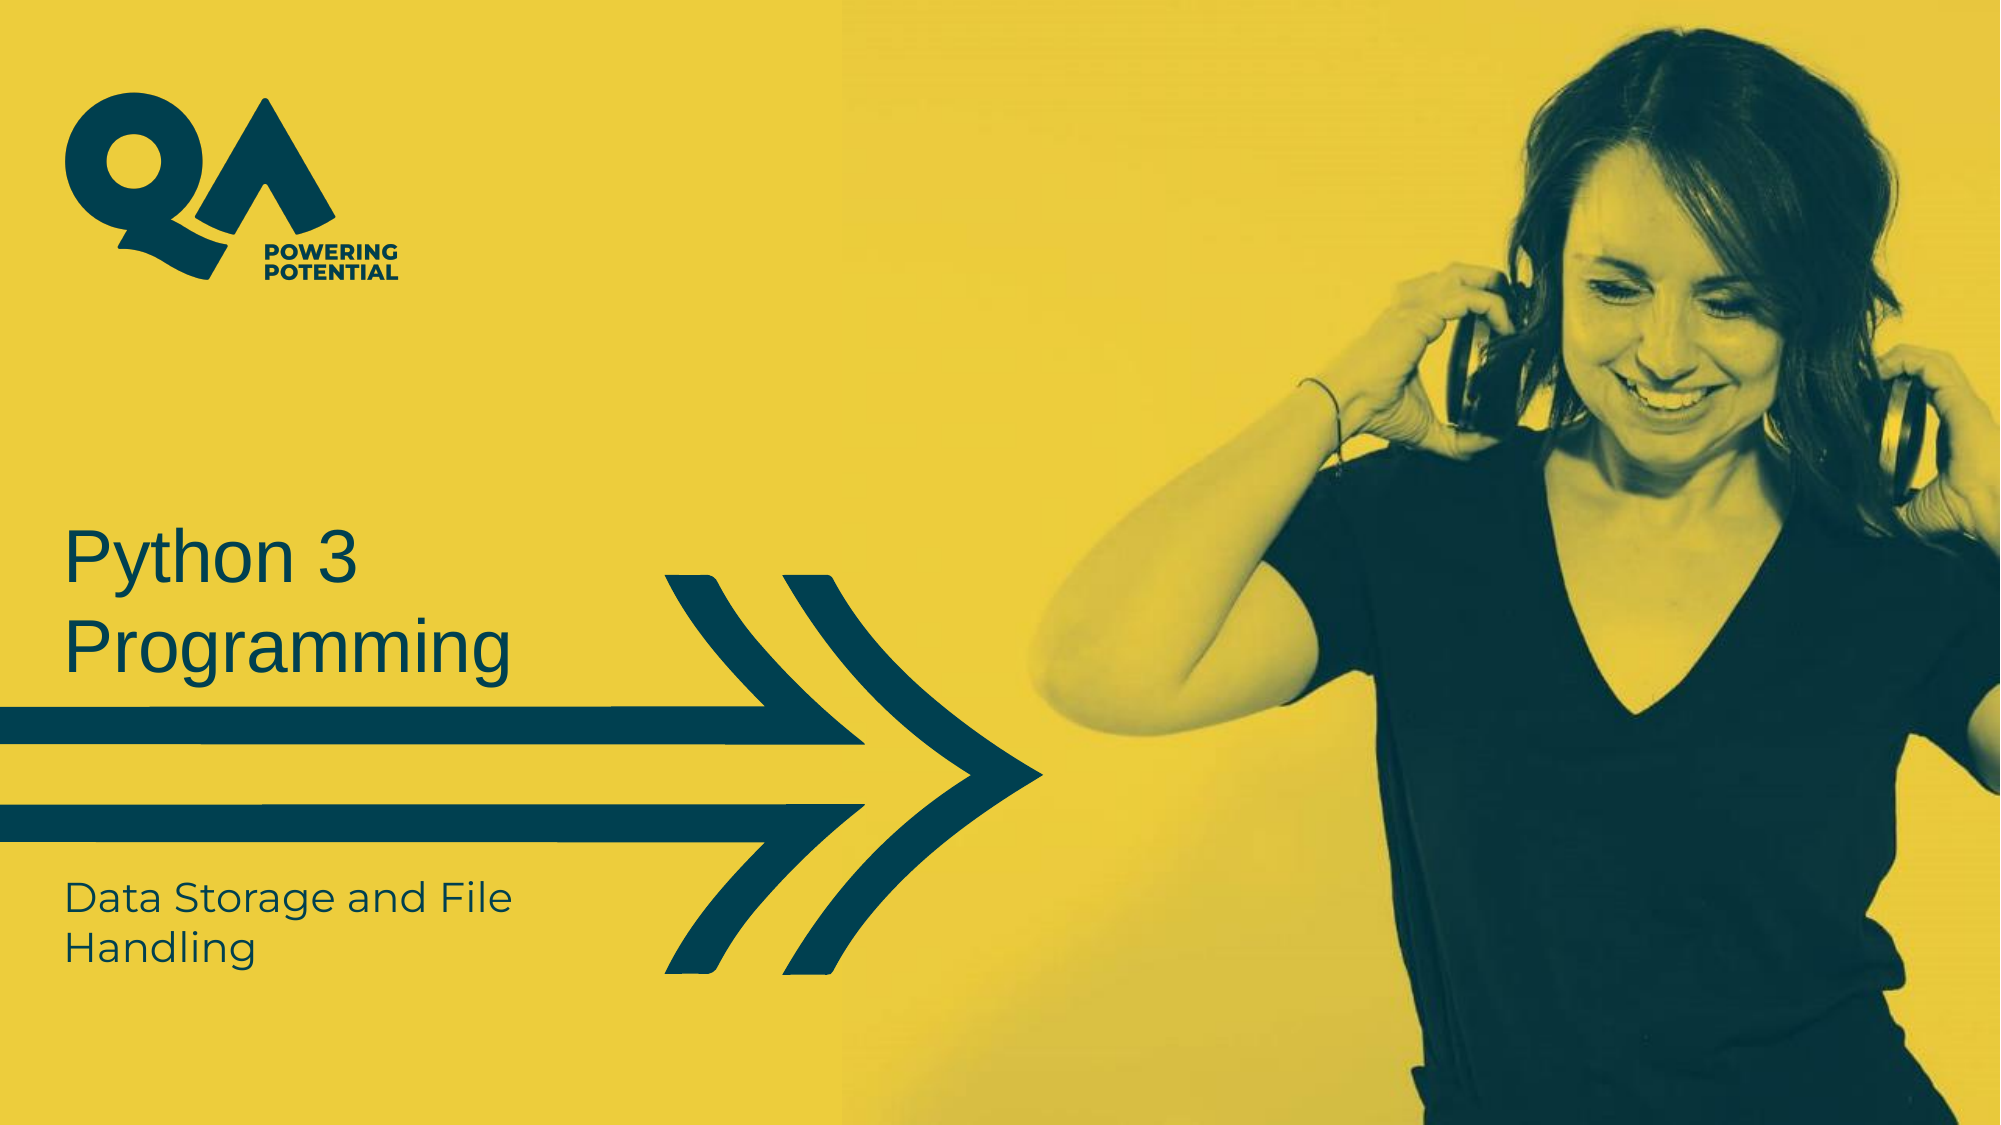

# Python 3 Programming
Data Storage and File Handling